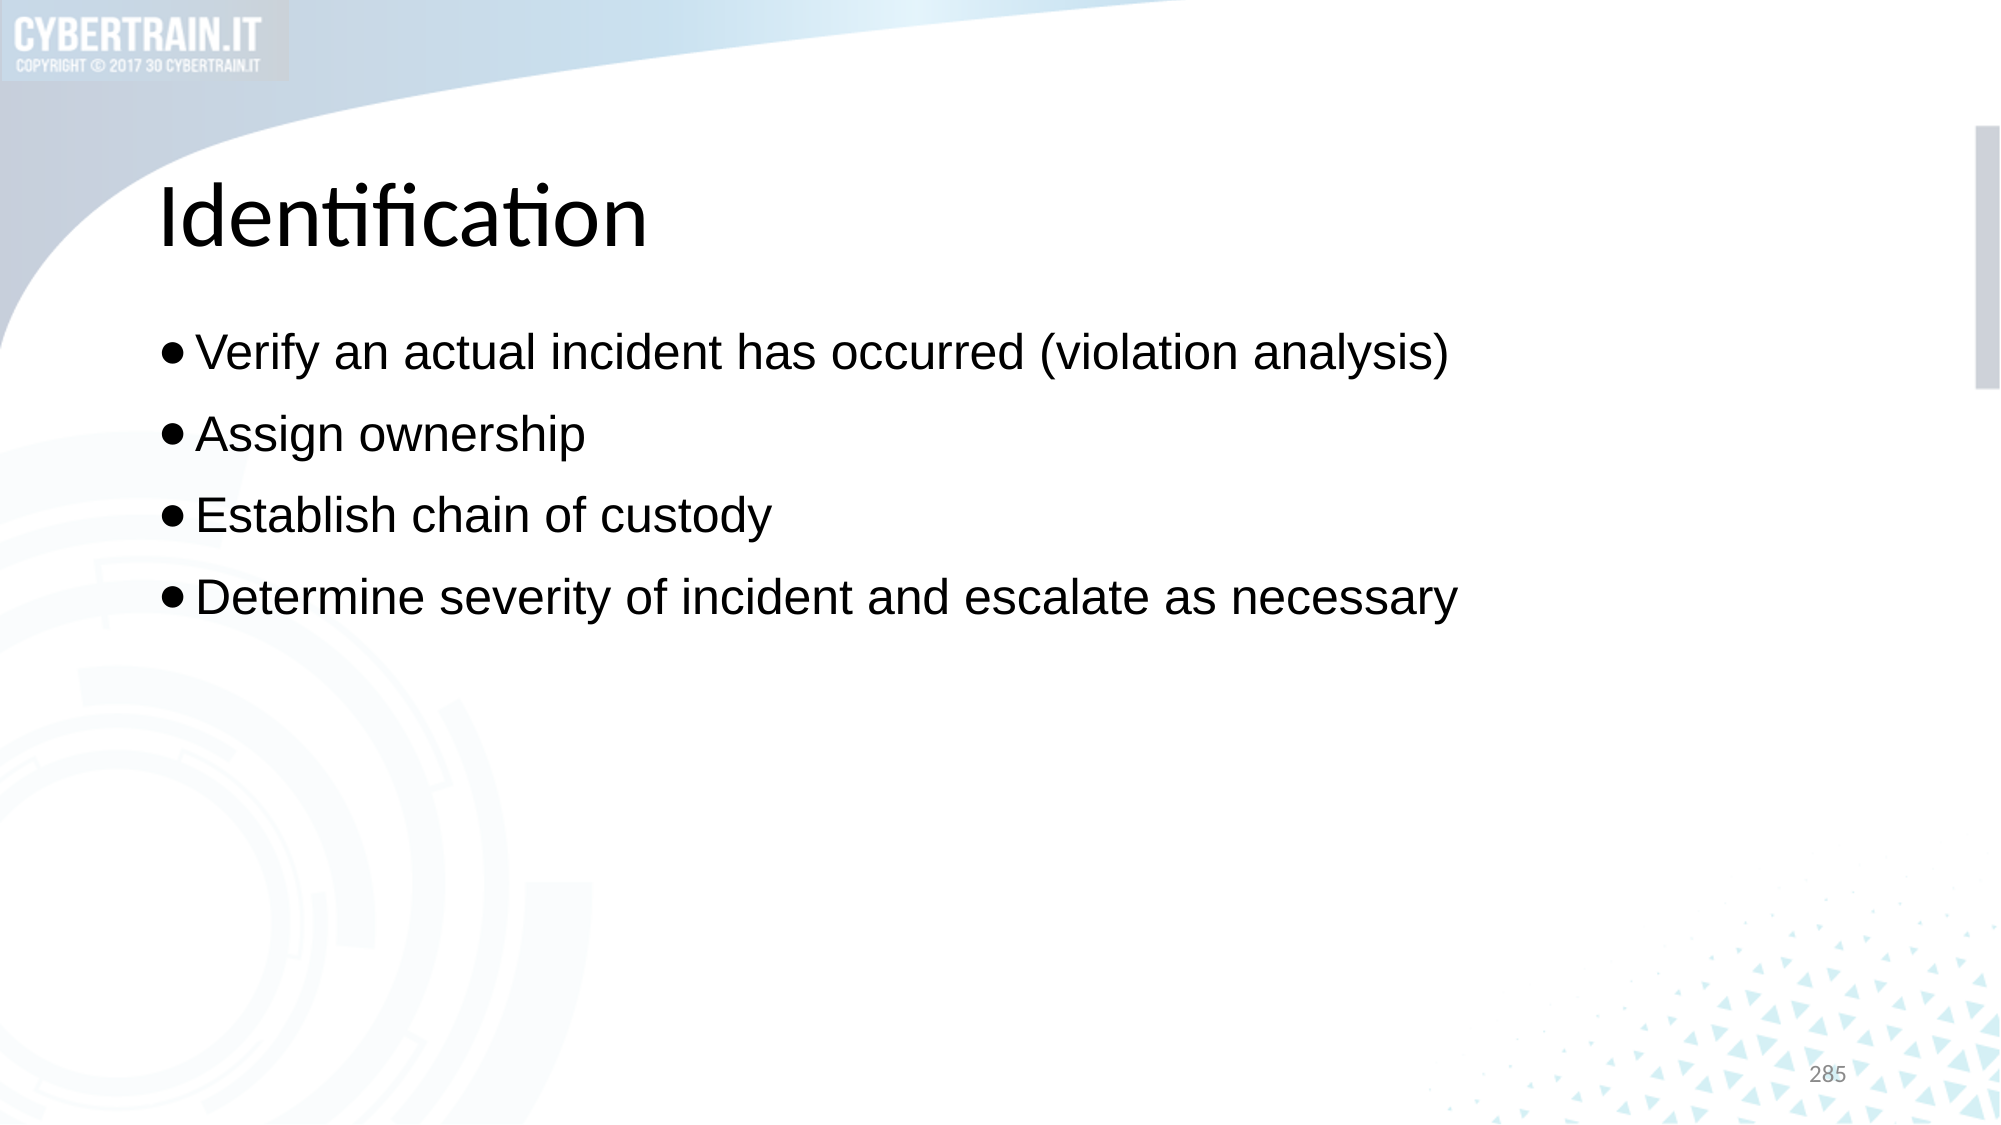

# Identification
Verify an actual incident has occurred (violation analysis)
Assign ownership
Establish chain of custody
Determine severity of incident and escalate as necessary

285